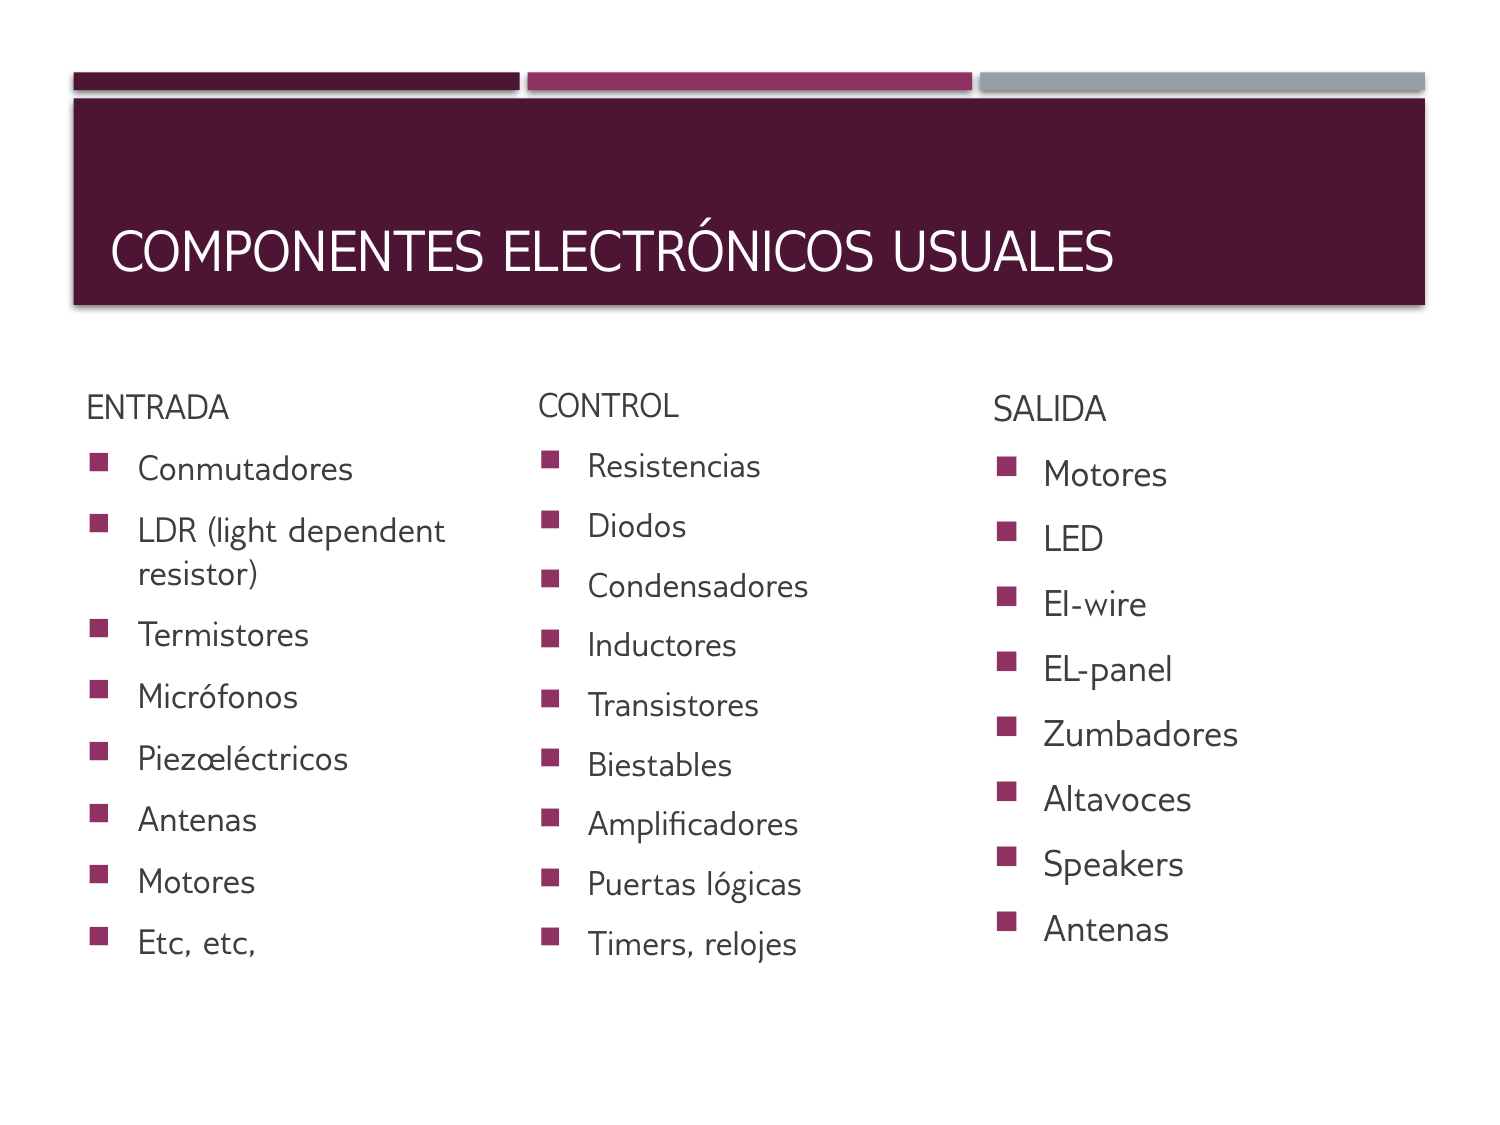

# Componentes electrónicos usuales
ENTRADA
Conmutadores
LDR (light dependent resistor)
Termistores
Micrófonos
Piezoeléctricos
Antenas
Motores
Etc, etc,

CONTROL
Resistencias
Diodos
Condensadores
Inductores
Transistores
Biestables
Amplificadores
Puertas lógicas
Timers, relojes

SALIDA
Motores
LED
El-wire
EL-panel
Zumbadores
Altavoces
Speakers
Antenas